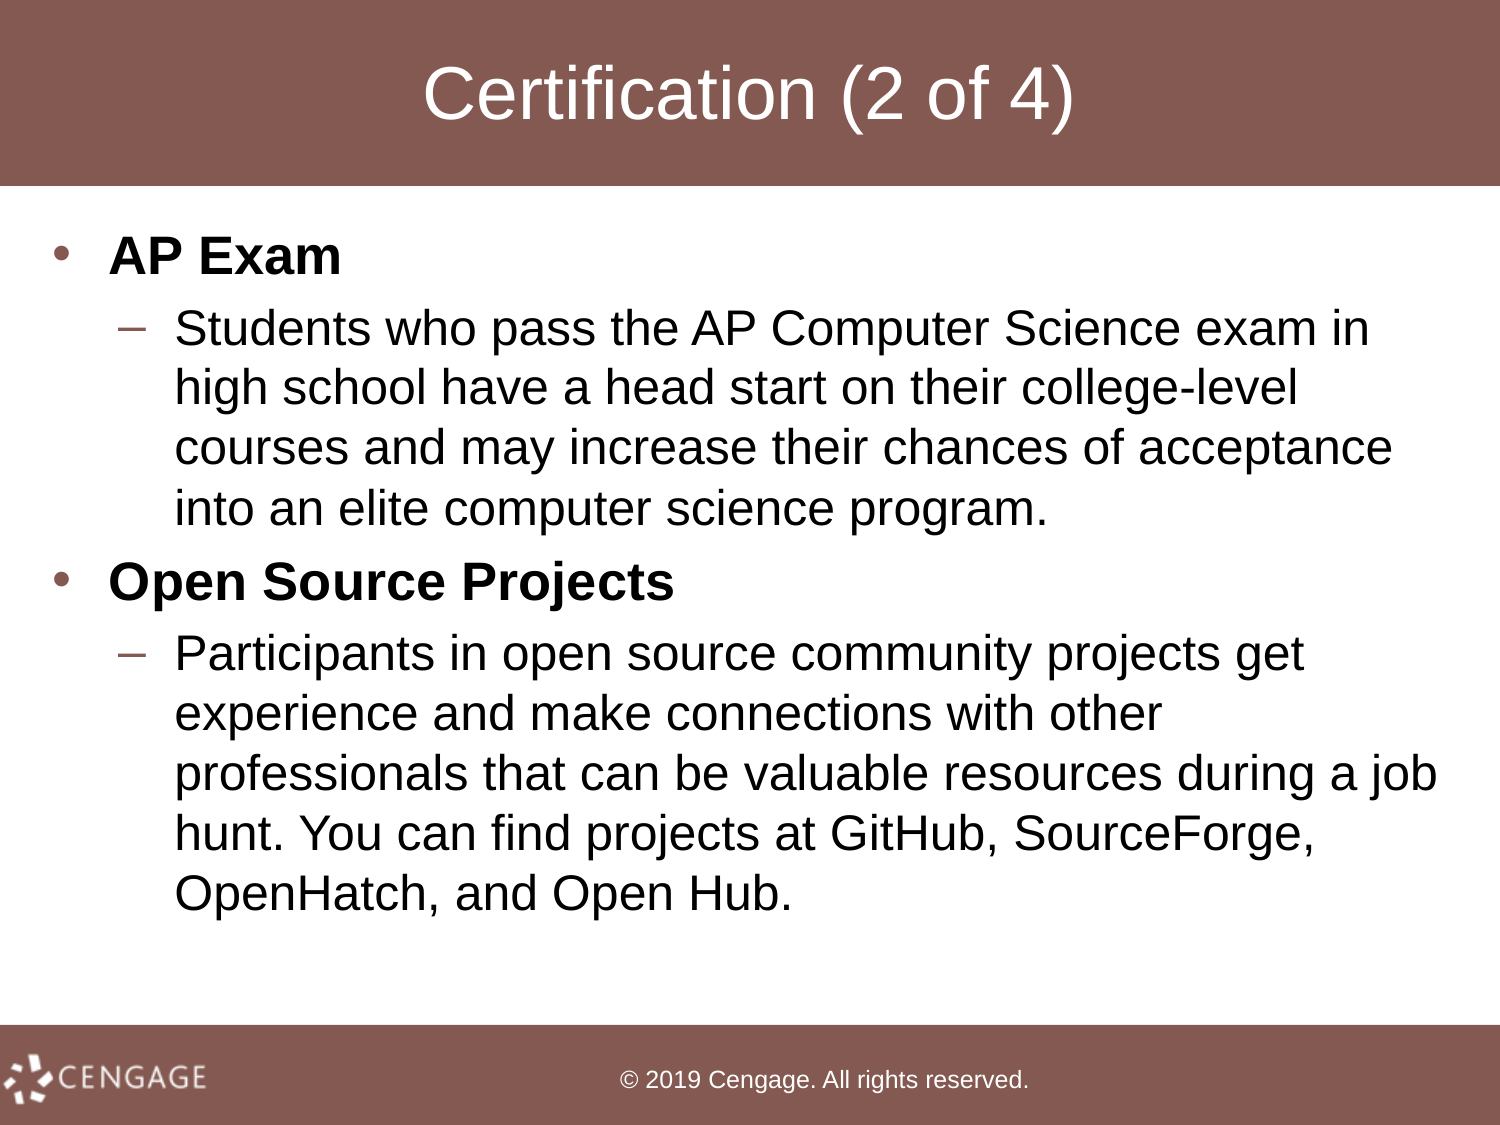

# Certification (2 of 4)
AP Exam
Students who pass the AP Computer Science exam in high school have a head start on their college-level
courses and may increase their chances of acceptance into an elite computer science program.
Open Source Projects
Participants in open source community projects get experience and make con­nections with other professionals that can be valuable resources during a job hunt. You can find projects at GitHub, SourceForge, OpenHatch, and Open Hub.